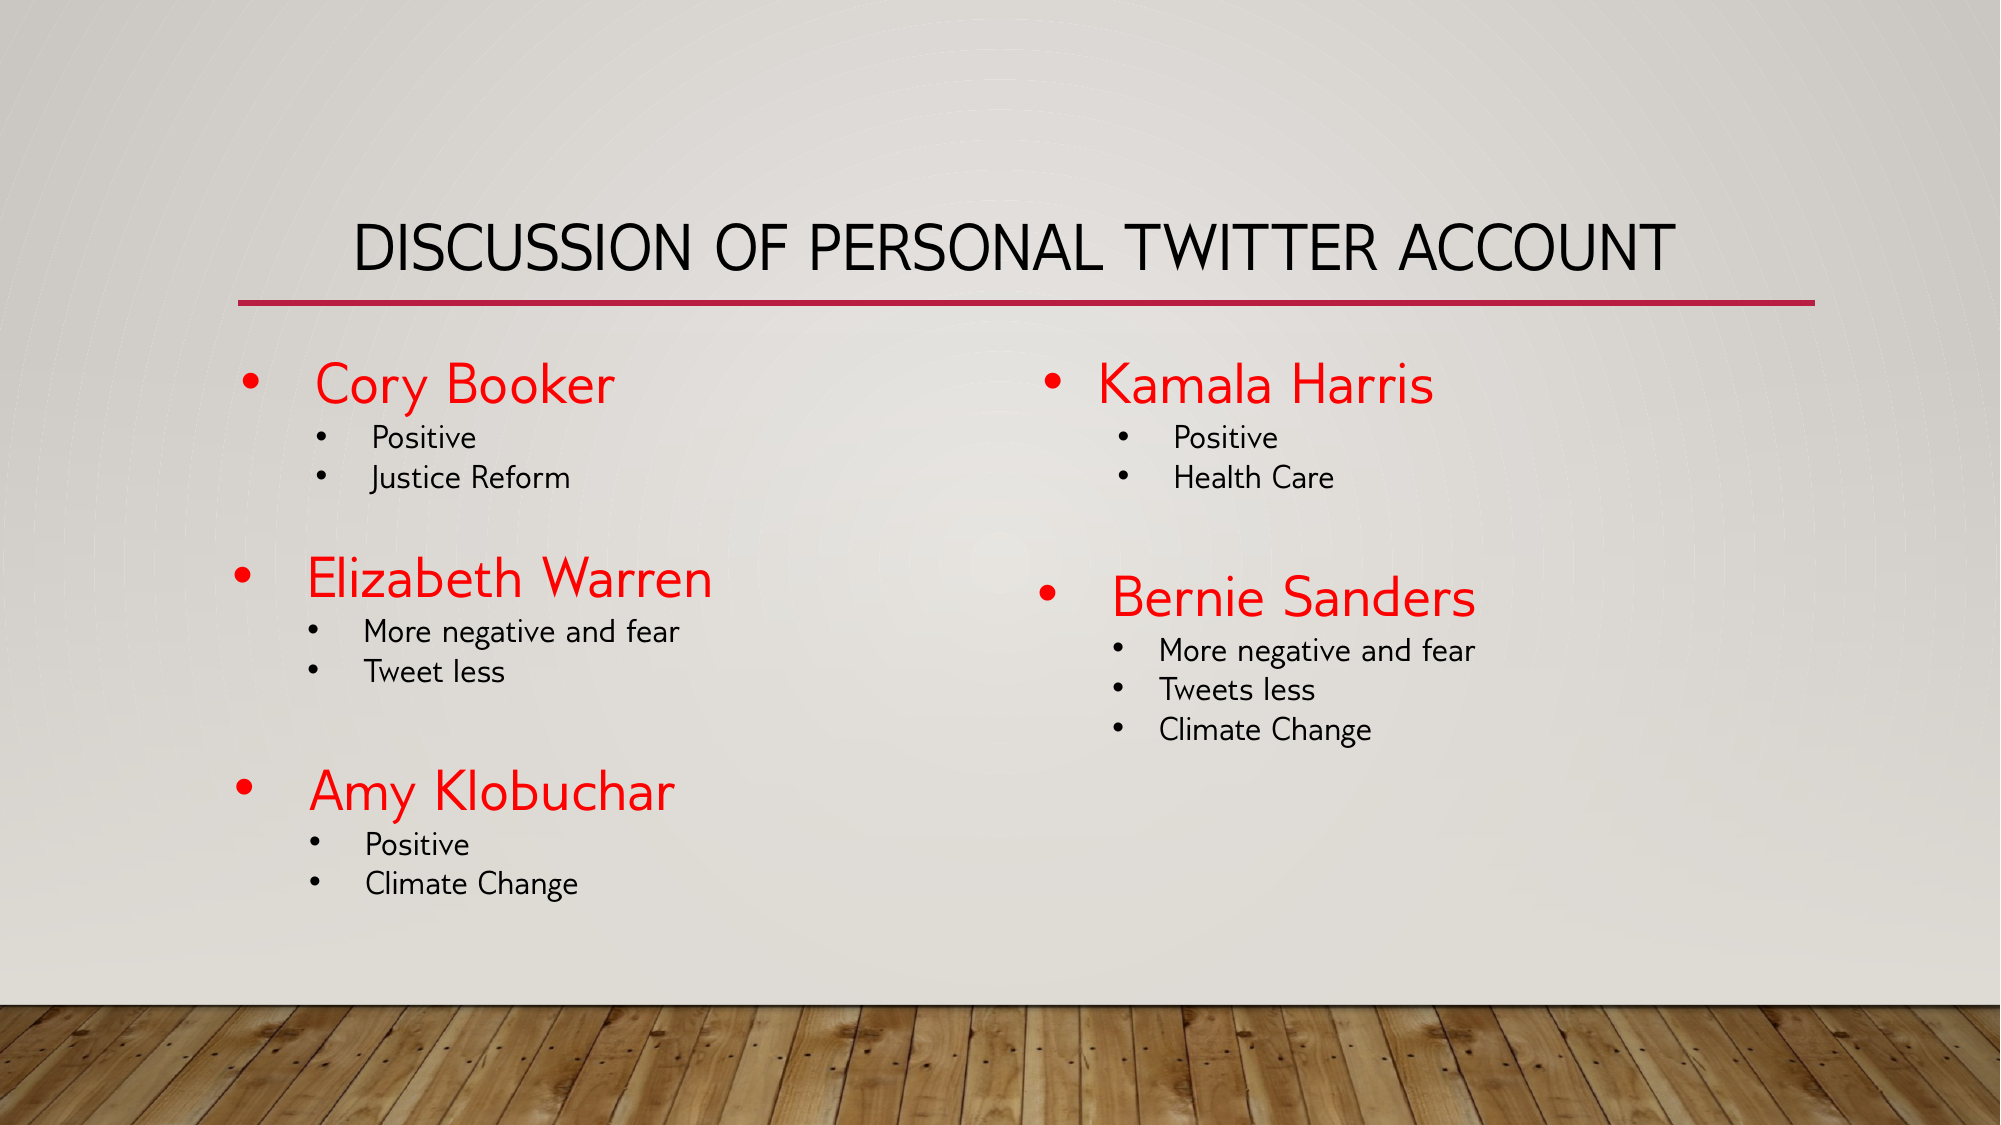

# Discussion of Personal Twitter Account
Cory Booker
Positive
Justice Reform

Kamala Harris
Positive
Health Care

Elizabeth Warren
More negative and fear
Tweet less

Bernie Sanders
More negative and fear
Tweets less
Climate Change

Amy Klobuchar
Positive
Climate Change